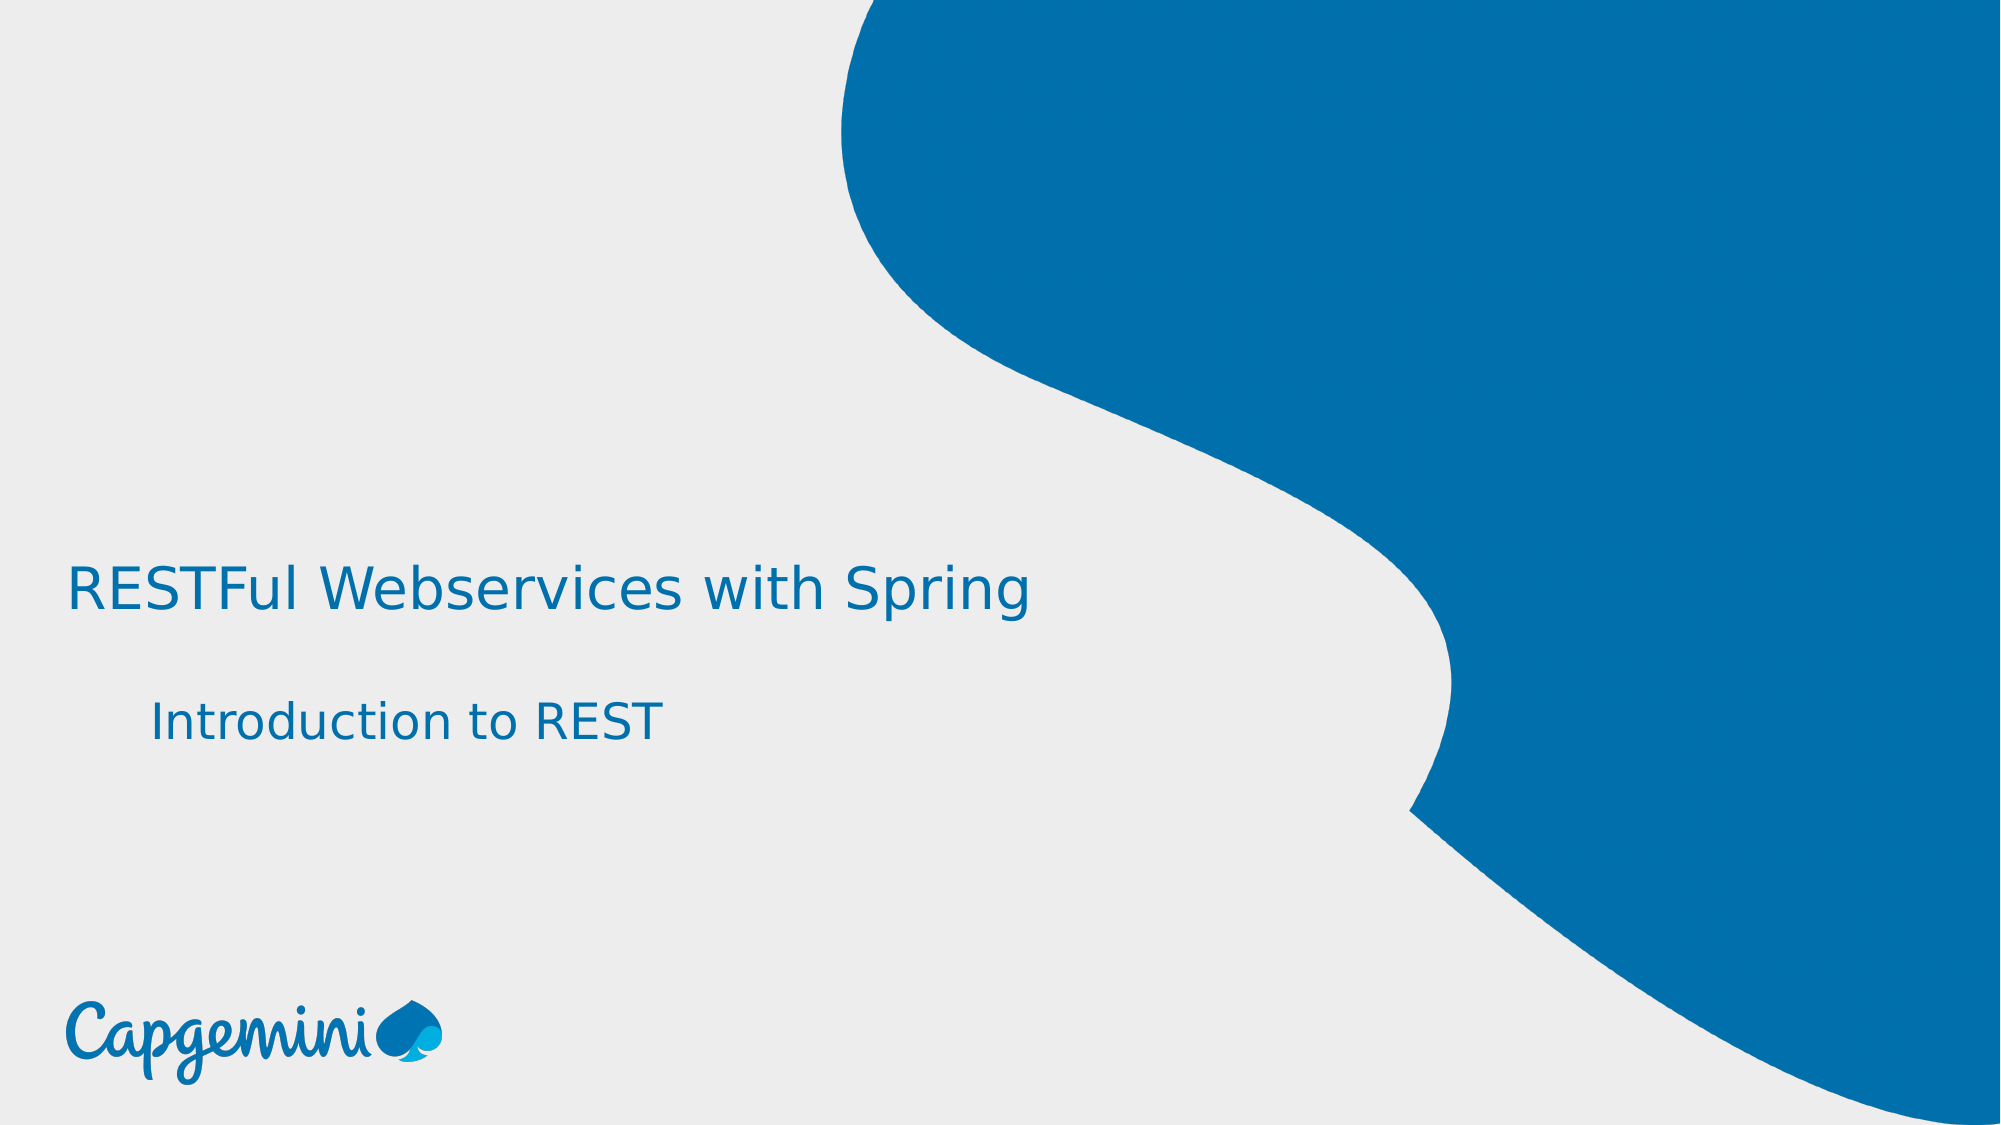

# RESTFul Webservices with Spring
Introduction to REST